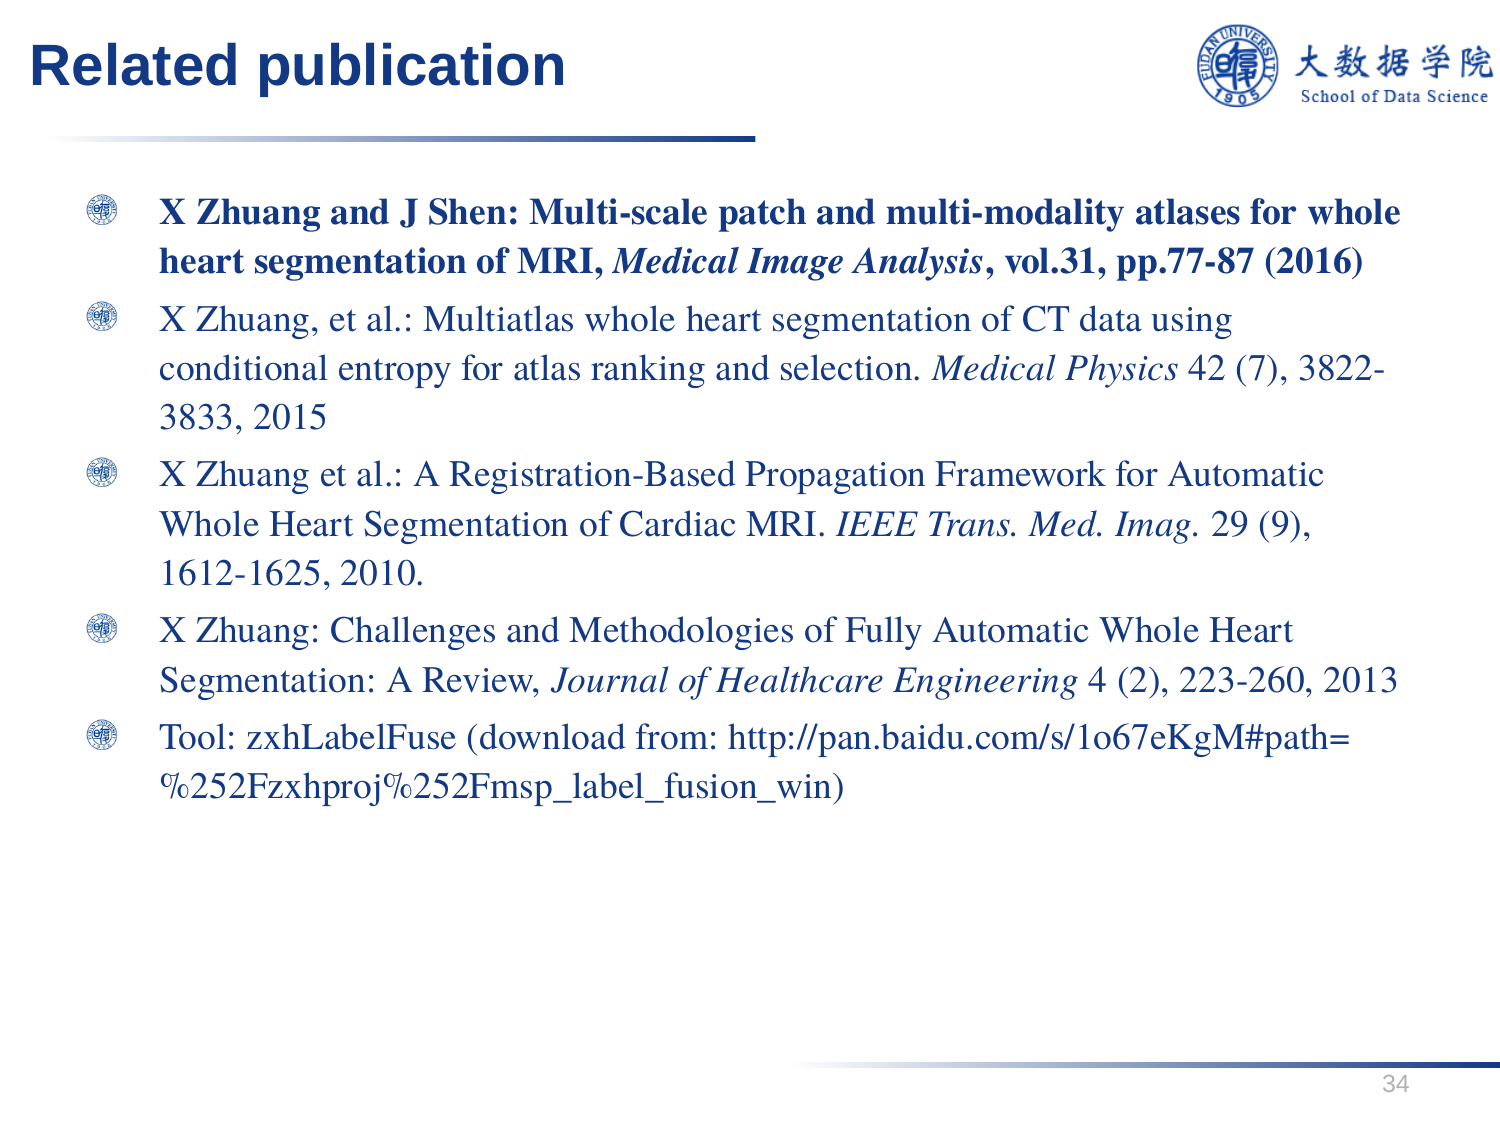

# Related publication
X Zhuang and J Shen: Multi-scale patch and multi-modality atlases for whole heart segmentation of MRI, Medical Image Analysis, vol.31, pp.77-87 (2016)
X Zhuang, et al.: Multiatlas whole heart segmentation of CT data using conditional entropy for atlas ranking and selection. Medical Physics 42 (7), 3822-3833, 2015
X Zhuang et al.: A Registration-Based Propagation Framework for Automatic Whole Heart Segmentation of Cardiac MRI. IEEE Trans. Med. Imag. 29 (9), 1612-1625, 2010.
X Zhuang: Challenges and Methodologies of Fully Automatic Whole Heart Segmentation: A Review, Journal of Healthcare Engineering 4 (2), 223-260, 2013
Tool: zxhLabelFuse (download from: http://pan.baidu.com/s/1o67eKgM#path=%252Fzxhproj%252Fmsp_label_fusion_win)
34